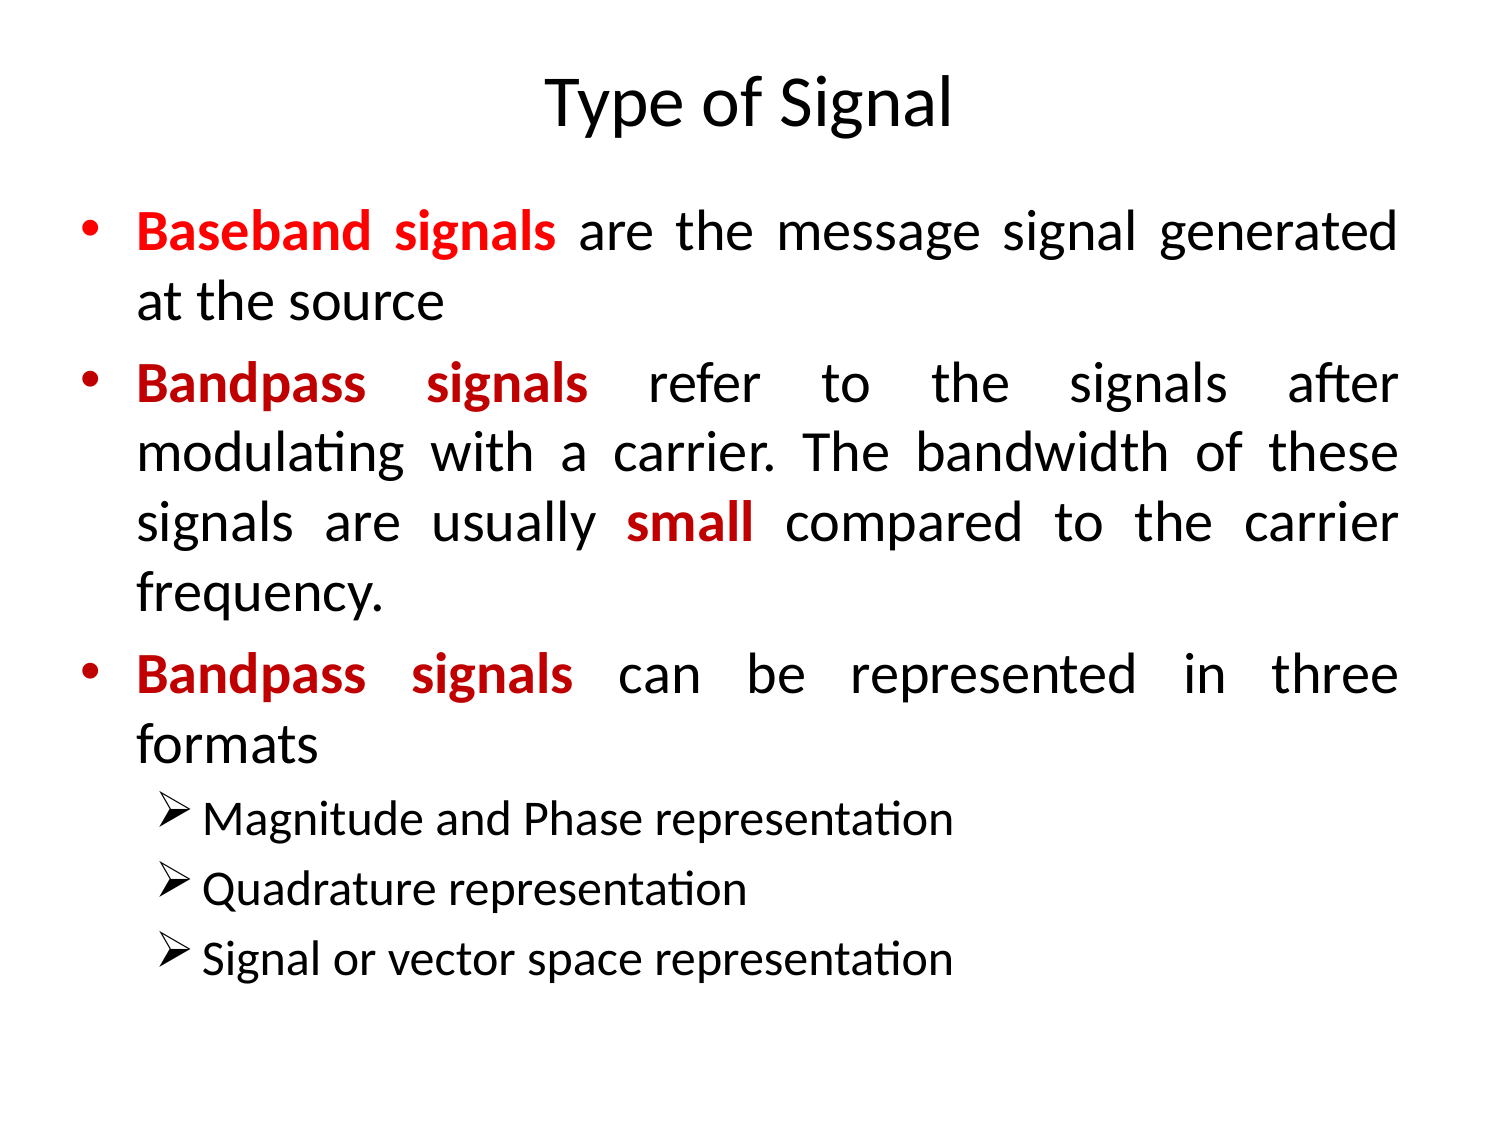

# Type of Signal
Baseband signals are the message signal generated at the source
Bandpass signals refer to the signals after modulating with a carrier. The bandwidth of these signals are usually small compared to the carrier frequency.
Bandpass signals can be represented in three formats
Magnitude and Phase representation
Quadrature representation
Signal or vector space representation